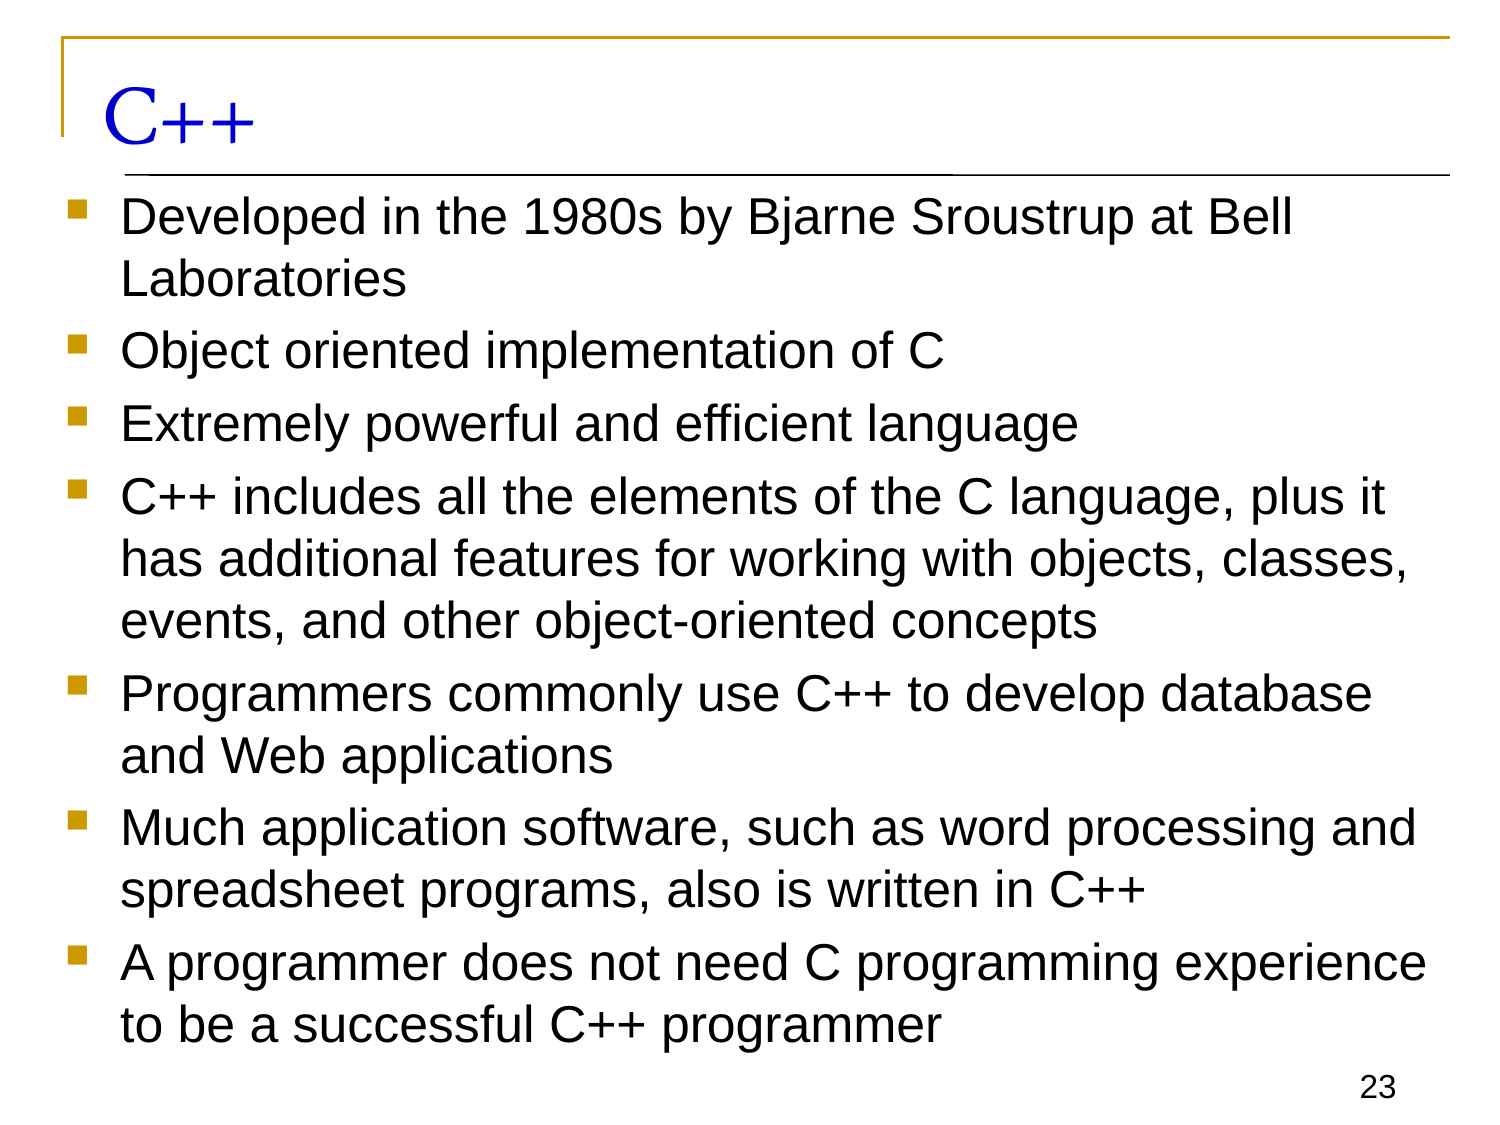

# C++
Developed in the 1980s by Bjarne Sroustrup at Bell Laboratories
Object oriented implementation of C
Extremely powerful and efficient language
C++ includes all the elements of the C language, plus it has additional features for working with objects, classes, events, and other object-oriented concepts
Programmers commonly use C++ to develop database and Web applications
Much application software, such as word processing and spreadsheet programs, also is written in C++
A programmer does not need C programming experience to be a successful C++ programmer